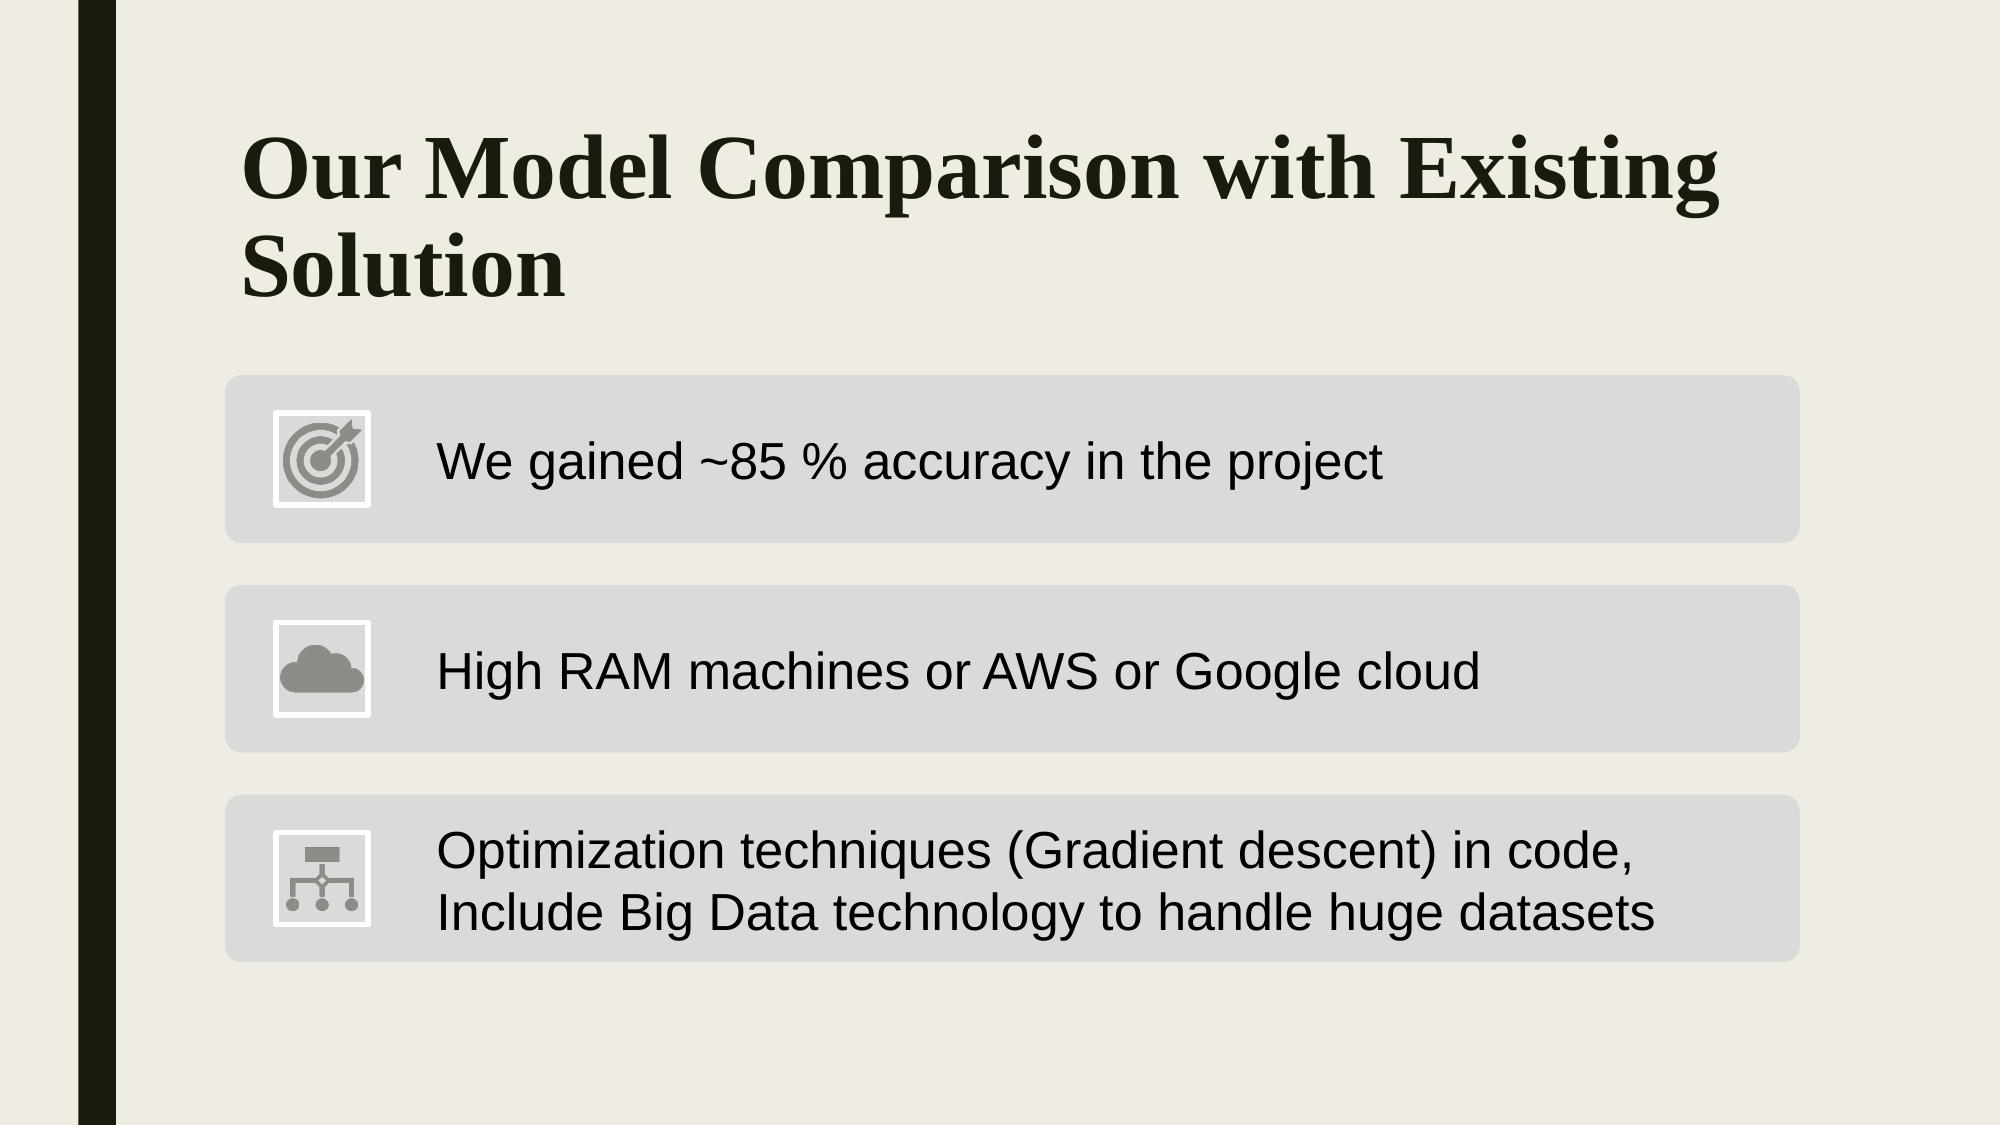

# Our Model Comparison with Existing Solution
We gained ~85 % accuracy in the project
High RAM machines or AWS or Google cloud
Optimization techniques (Gradient descent) in code, Include Big Data technology to handle huge datasets